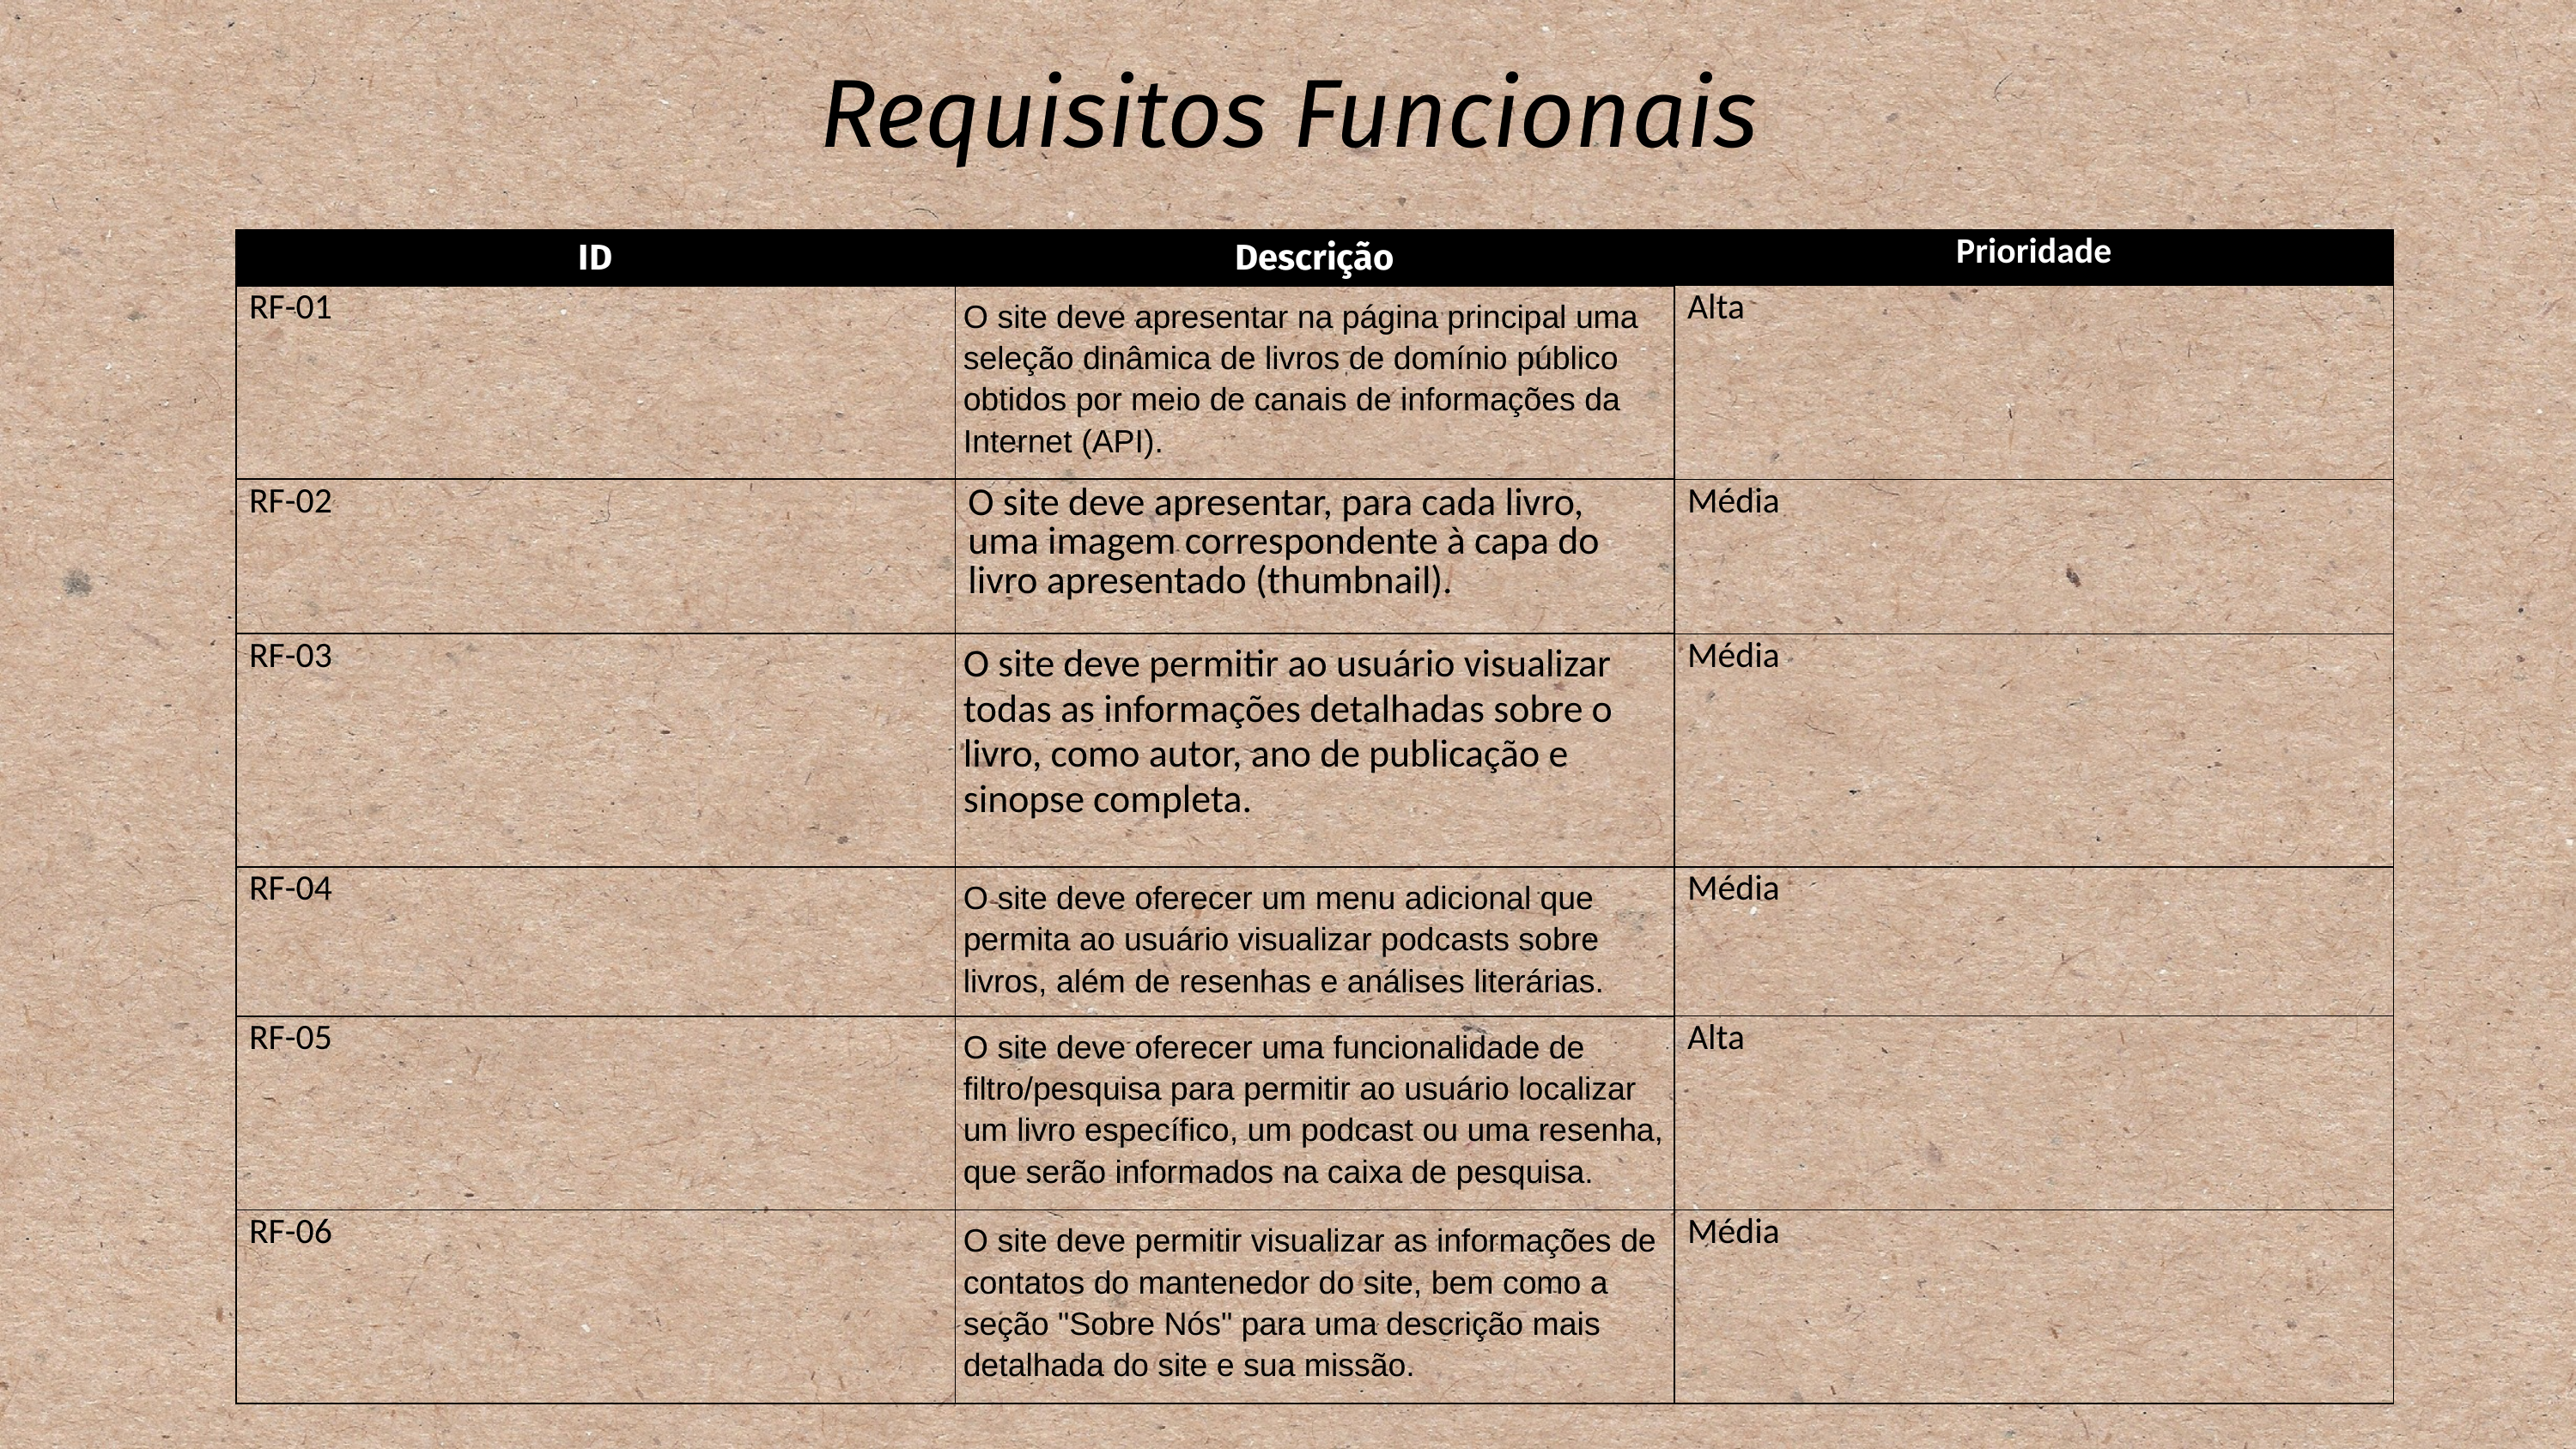

# Requisitos Funcionais
| ID | Descrição | Prioridade |
| --- | --- | --- |
| RF-01 | O site deve apresentar na página principal uma seleção dinâmica de livros de domínio público obtidos por meio de canais de informações da Internet (API). | Alta |
| RF-02 | O site deve apresentar, para cada livro, uma imagem correspondente à capa do livro apresentado (thumbnail). | Média |
| RF-03 | O site deve permitir ao usuário visualizar todas as informações detalhadas sobre o livro, como autor, ano de publicação e sinopse completa. | Média |
| RF-04 | O site deve oferecer um menu adicional que permita ao usuário visualizar podcasts sobre livros, além de resenhas e análises literárias. | Média |
| RF-05 | O site deve oferecer uma funcionalidade de filtro/pesquisa para permitir ao usuário localizar um livro específico, um podcast ou uma resenha, que serão informados na caixa de pesquisa. | Alta |
| RF-06 | O site deve permitir visualizar as informações de contatos do mantenedor do site, bem como a seção "Sobre Nós" para uma descrição mais detalhada do site e sua missão. | Média |